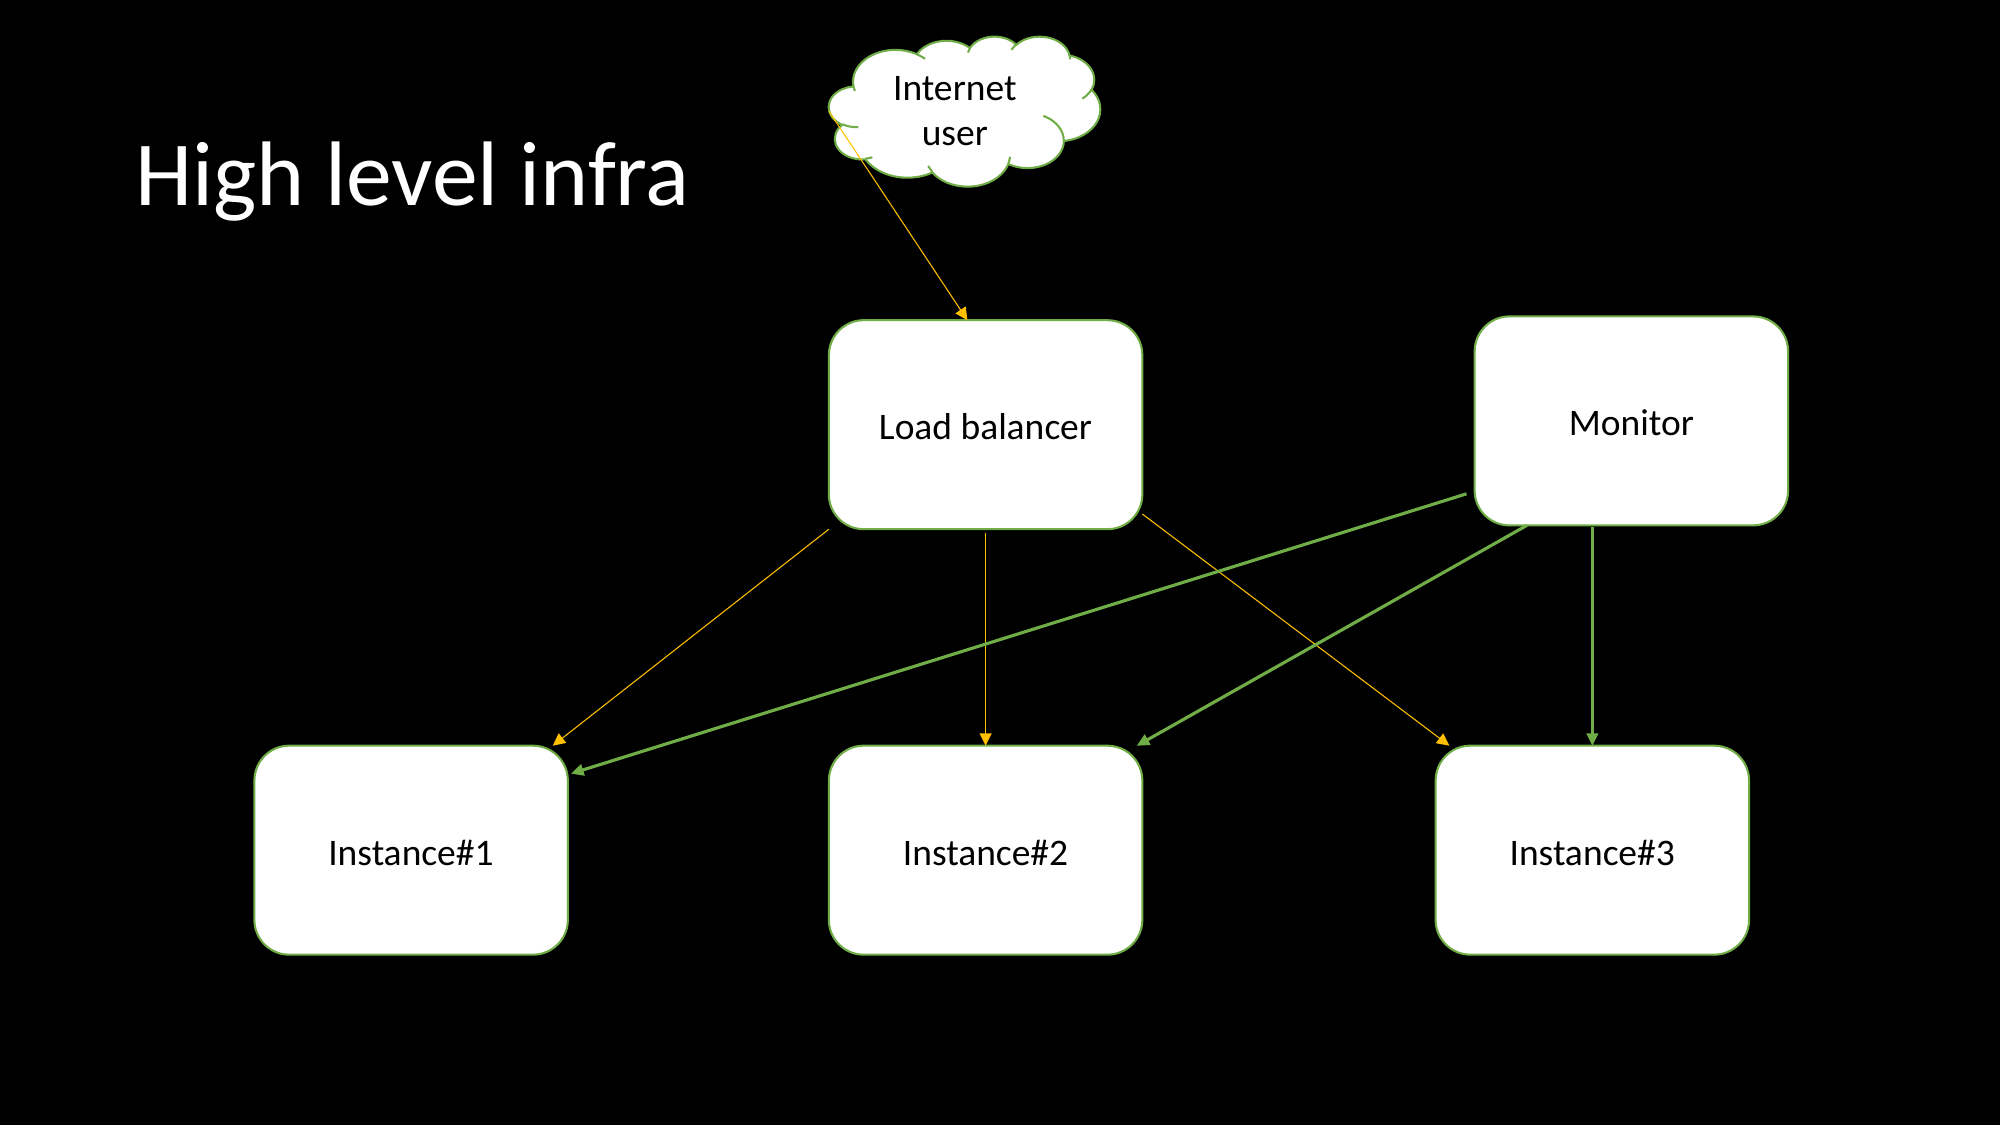

Internet user
# High level infra
Monitor
Load balancer
Instance#1
Instance#2
Instance#3